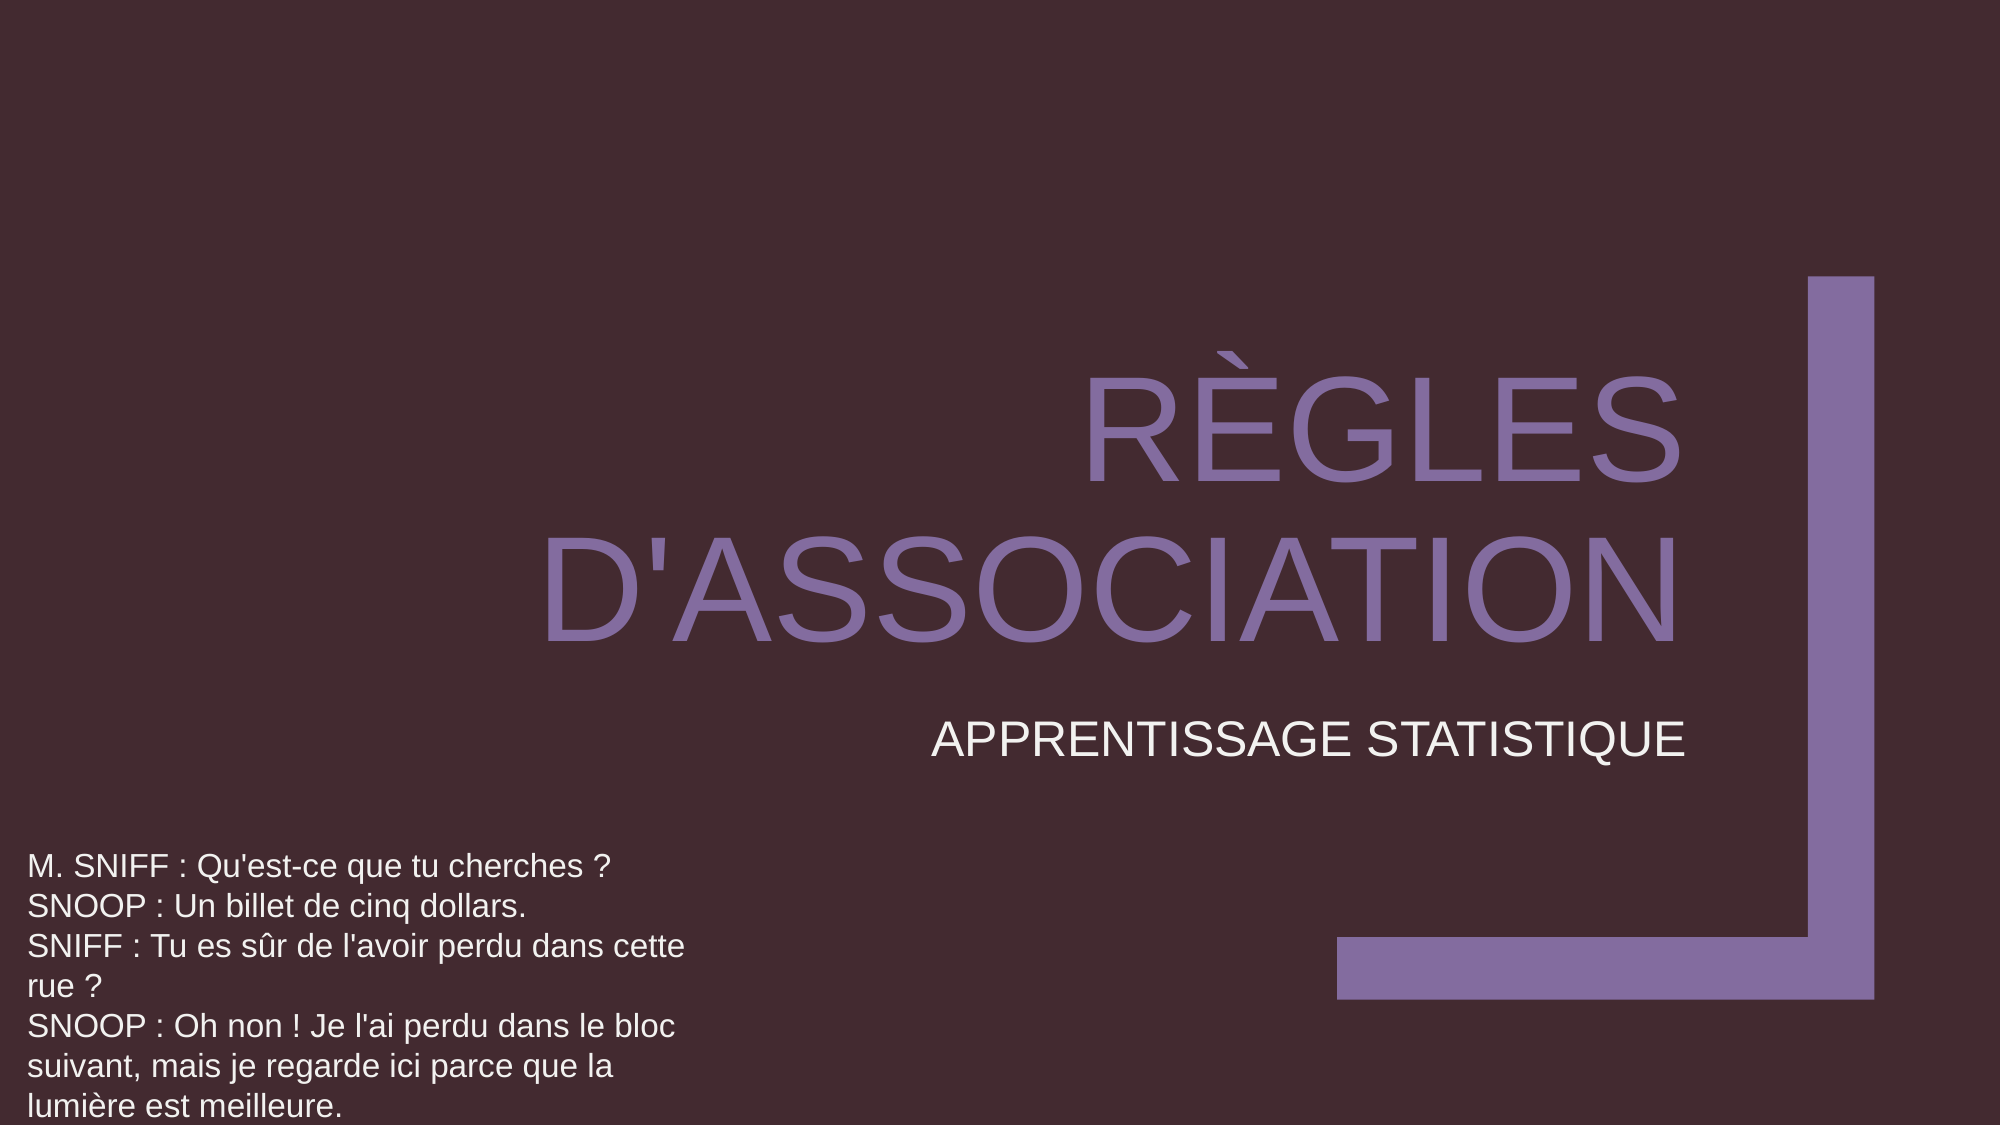

# Règles d'association
APPRENTISSAGE STATISTIQUE
M. SNIFF : Qu'est-ce que tu cherches ?
SNOOP : Un billet de cinq dollars.
SNIFF : Tu es sûr de l'avoir perdu dans cette rue ?
SNOOP : Oh non ! Je l'ai perdu dans le bloc suivant, mais je regarde ici parce que la lumière est meilleure.
	(Boys’ Life Magazine, 1932)